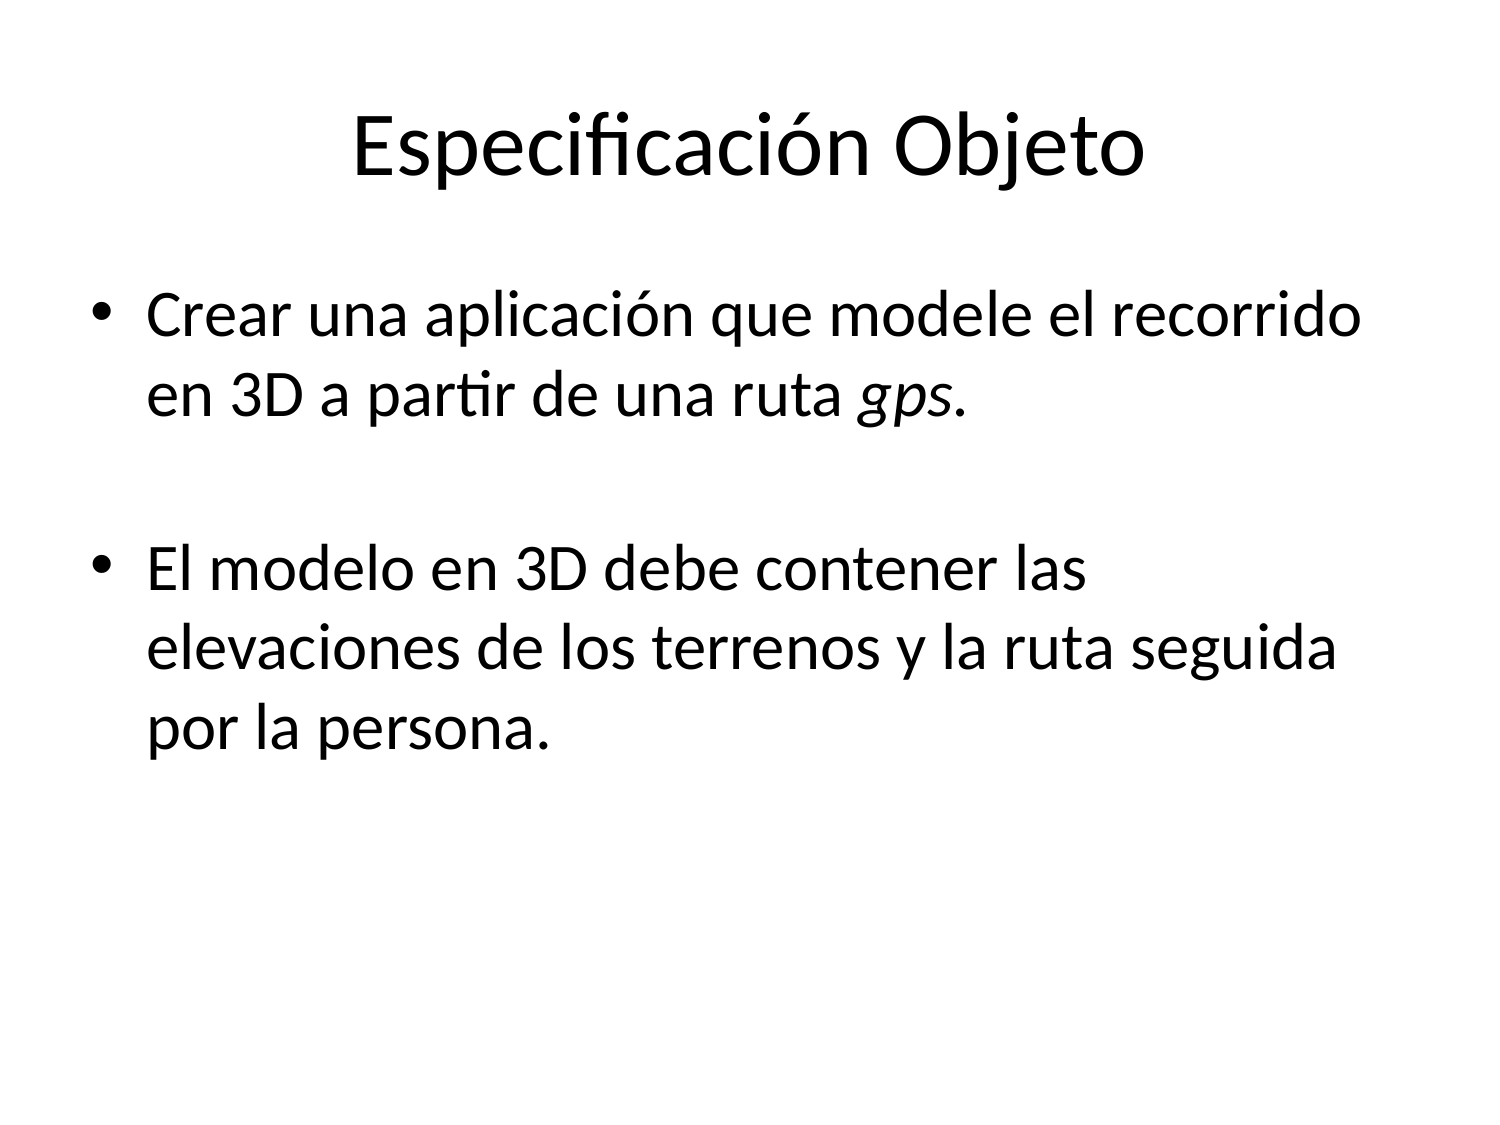

# Especificación Objeto
Crear una aplicación que modele el recorrido en 3D a partir de una ruta gps.
El modelo en 3D debe contener las elevaciones de los terrenos y la ruta seguida por la persona.